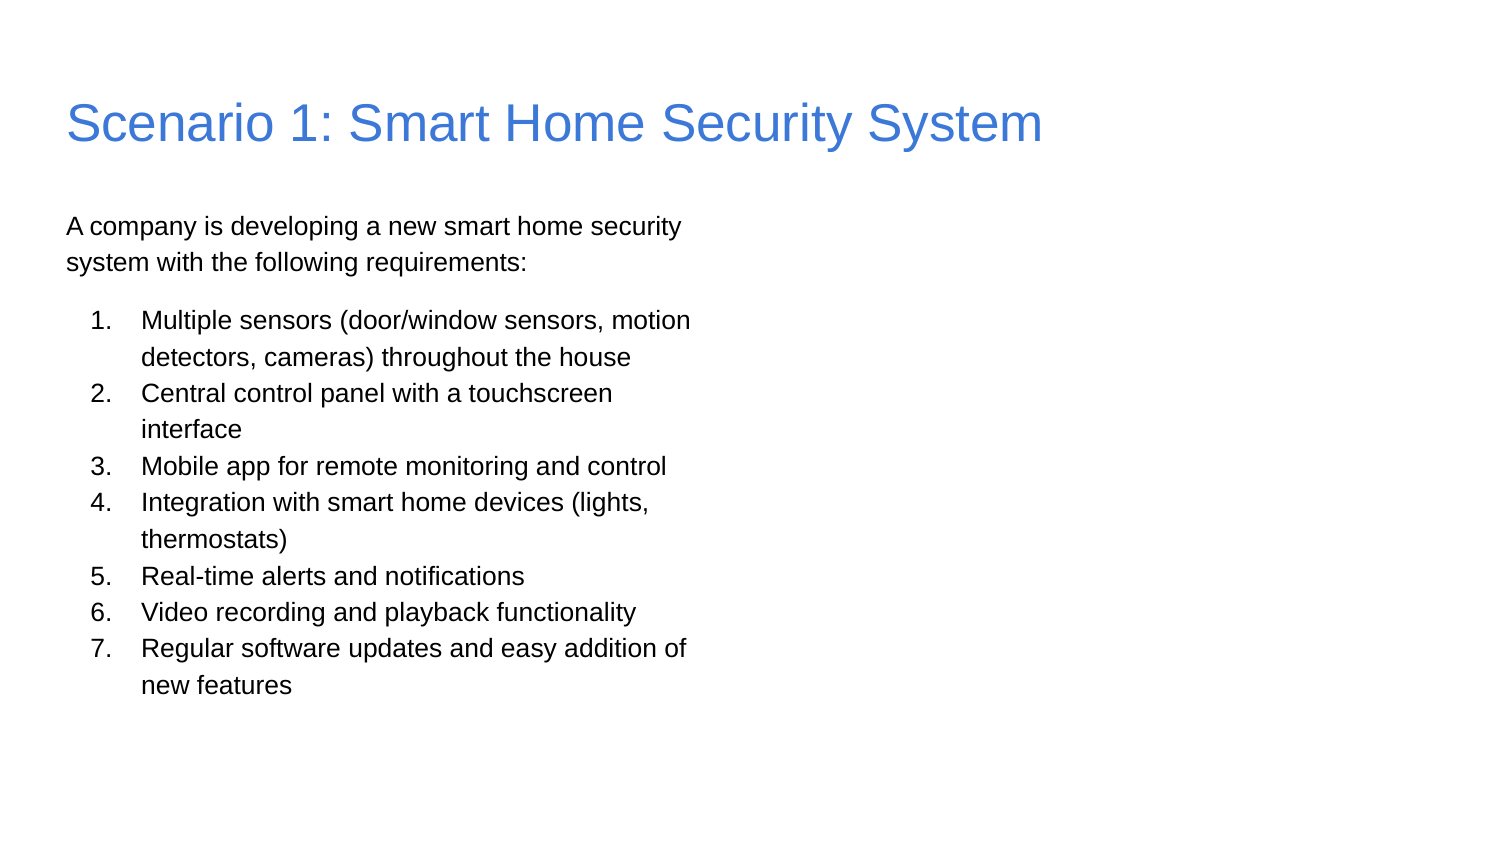

# Scenario 1: Smart Home Security System

A company is developing a new smart home security system with the following requirements:
Multiple sensors (door/window sensors, motion detectors, cameras) throughout the house
Central control panel with a touchscreen interface
Mobile app for remote monitoring and control
Integration with smart home devices (lights, thermostats)
Real-time alerts and notifications
Video recording and playback functionality
Regular software updates and easy addition of new features